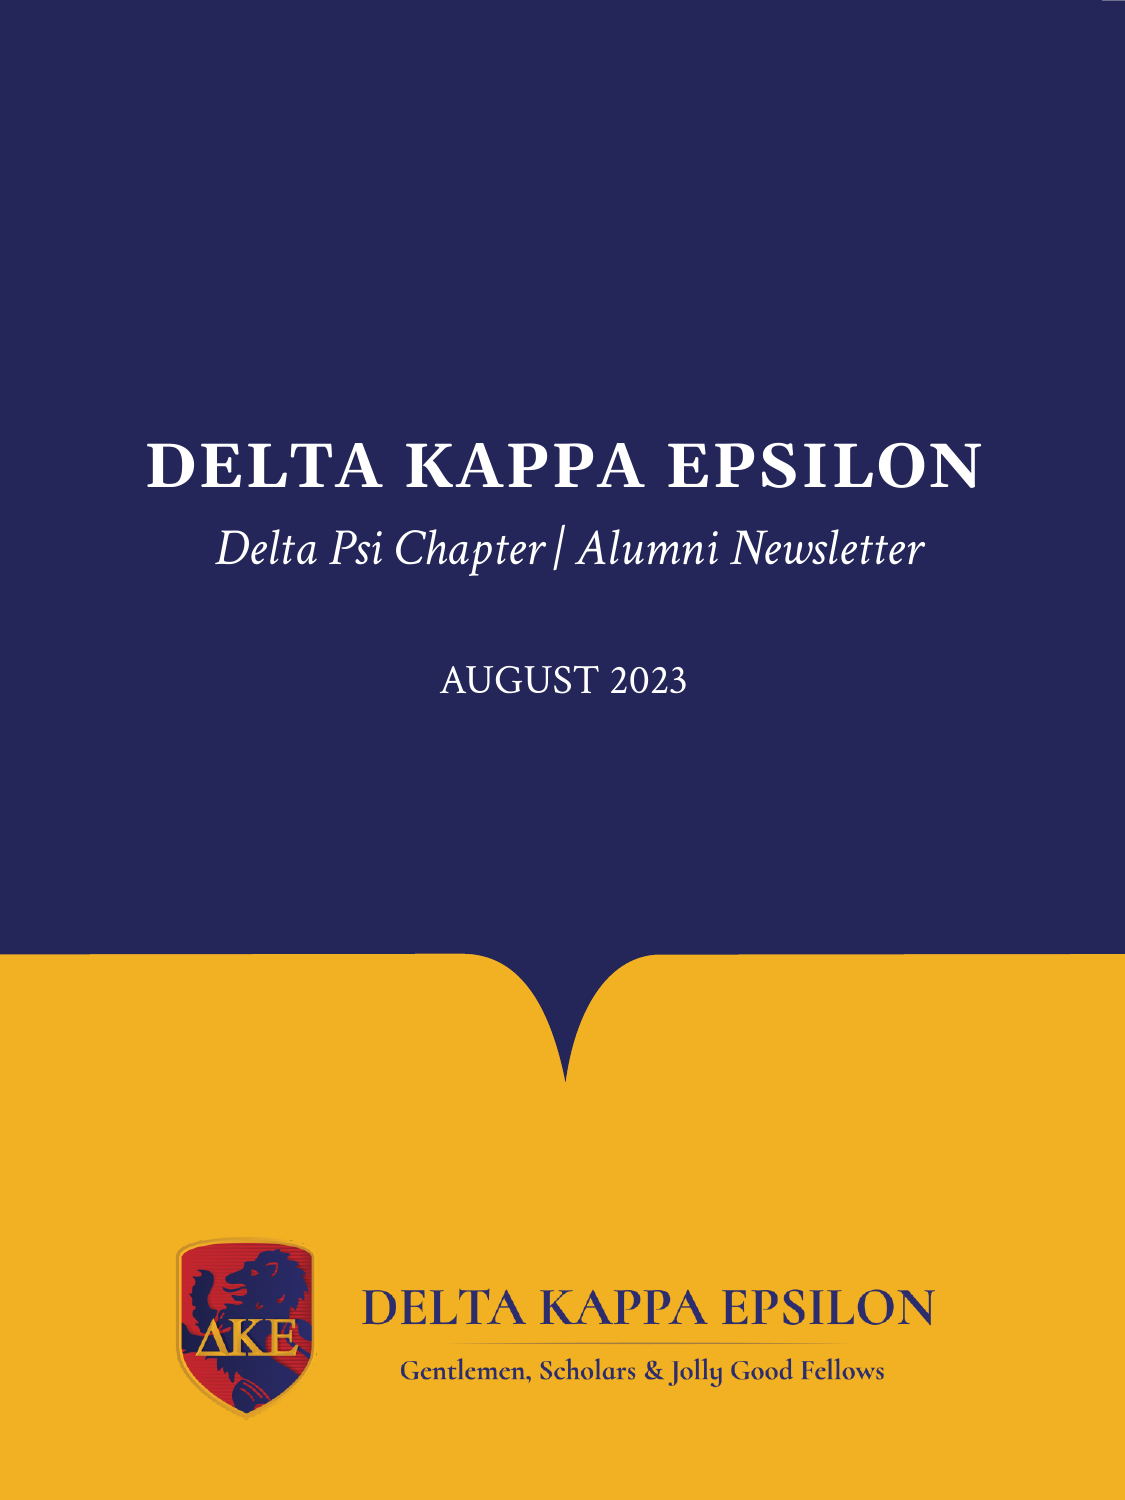

# DELTA KAPPA EPSILON
Delta Psi Chapter | Alumni Newsletter
AUGUST 2023